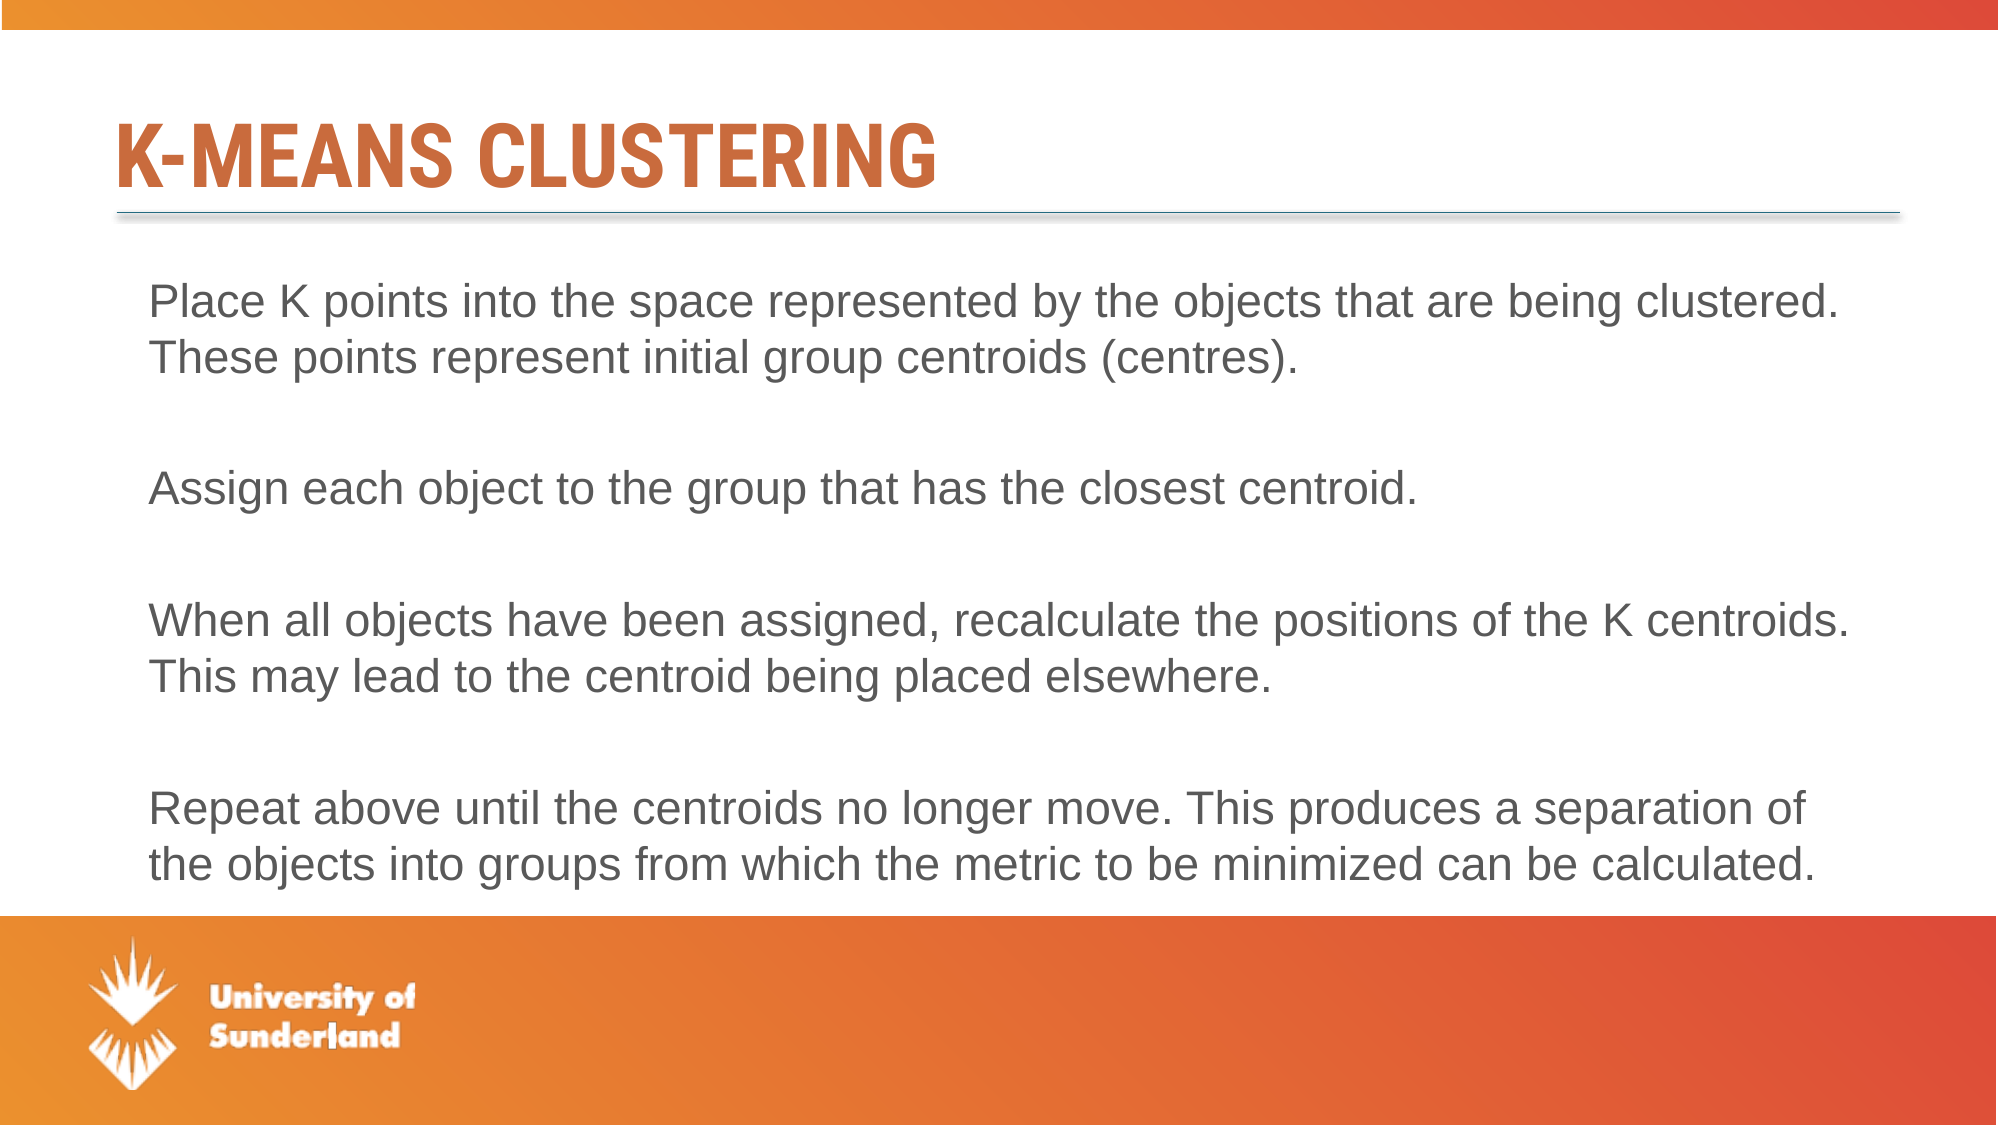

# K-Means clustering
Place K points into the space represented by the objects that are being clustered. These points represent initial group centroids (centres).

Assign each object to the group that has the closest centroid.

When all objects have been assigned, recalculate the positions of the K centroids. This may lead to the centroid being placed elsewhere.

Repeat above until the centroids no longer move. This produces a separation of the objects into groups from which the metric to be minimized can be calculated.